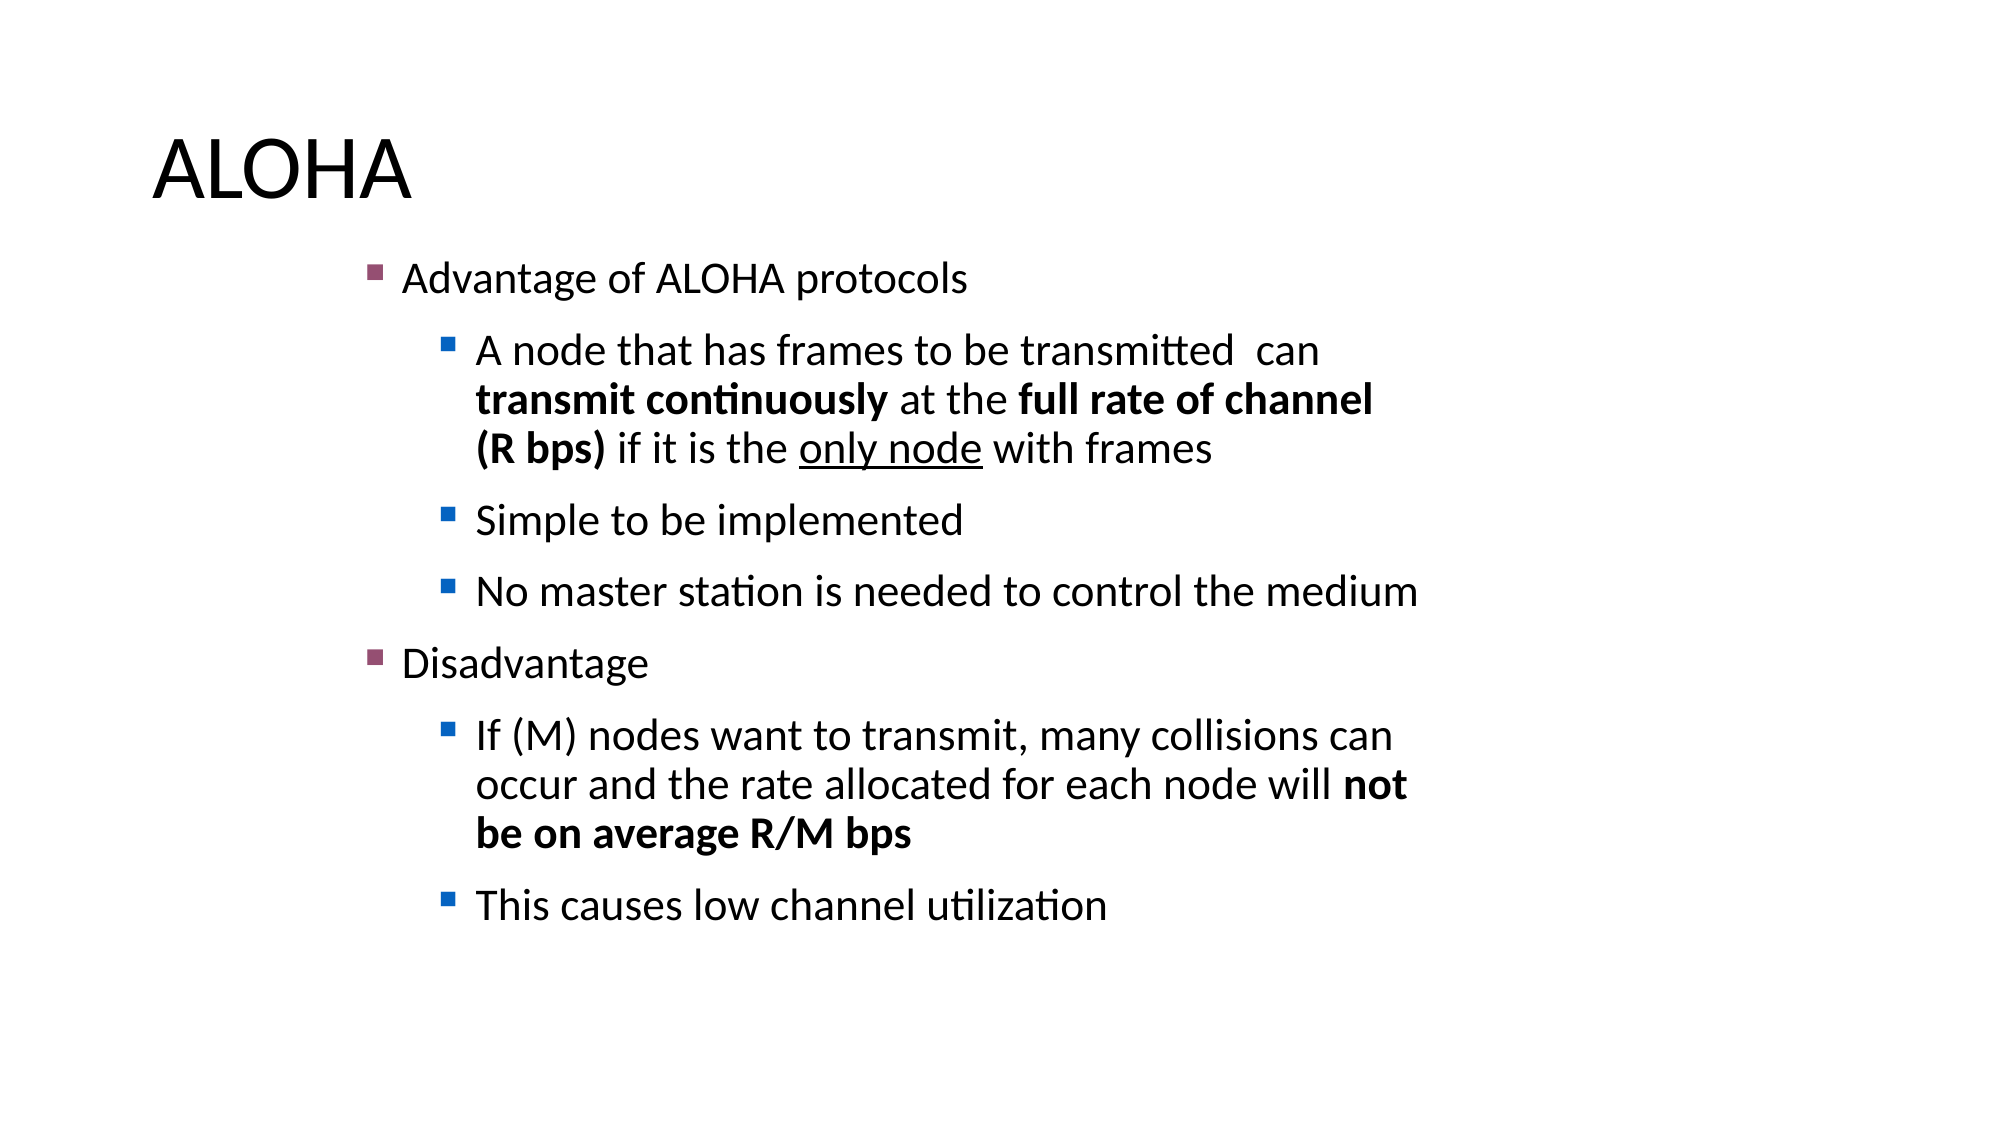

# ALOHA
Advantage of ALOHA protocols
A node that has frames to be transmitted  can transmit continuously at the full rate of channel (R bps) if it is the only node with frames
Simple to be implemented
No master station is needed to control the medium
Disadvantage
If (M) nodes want to transmit, many collisions can occur and the rate allocated for each node will not be on average R/M bps
This causes low channel utilization